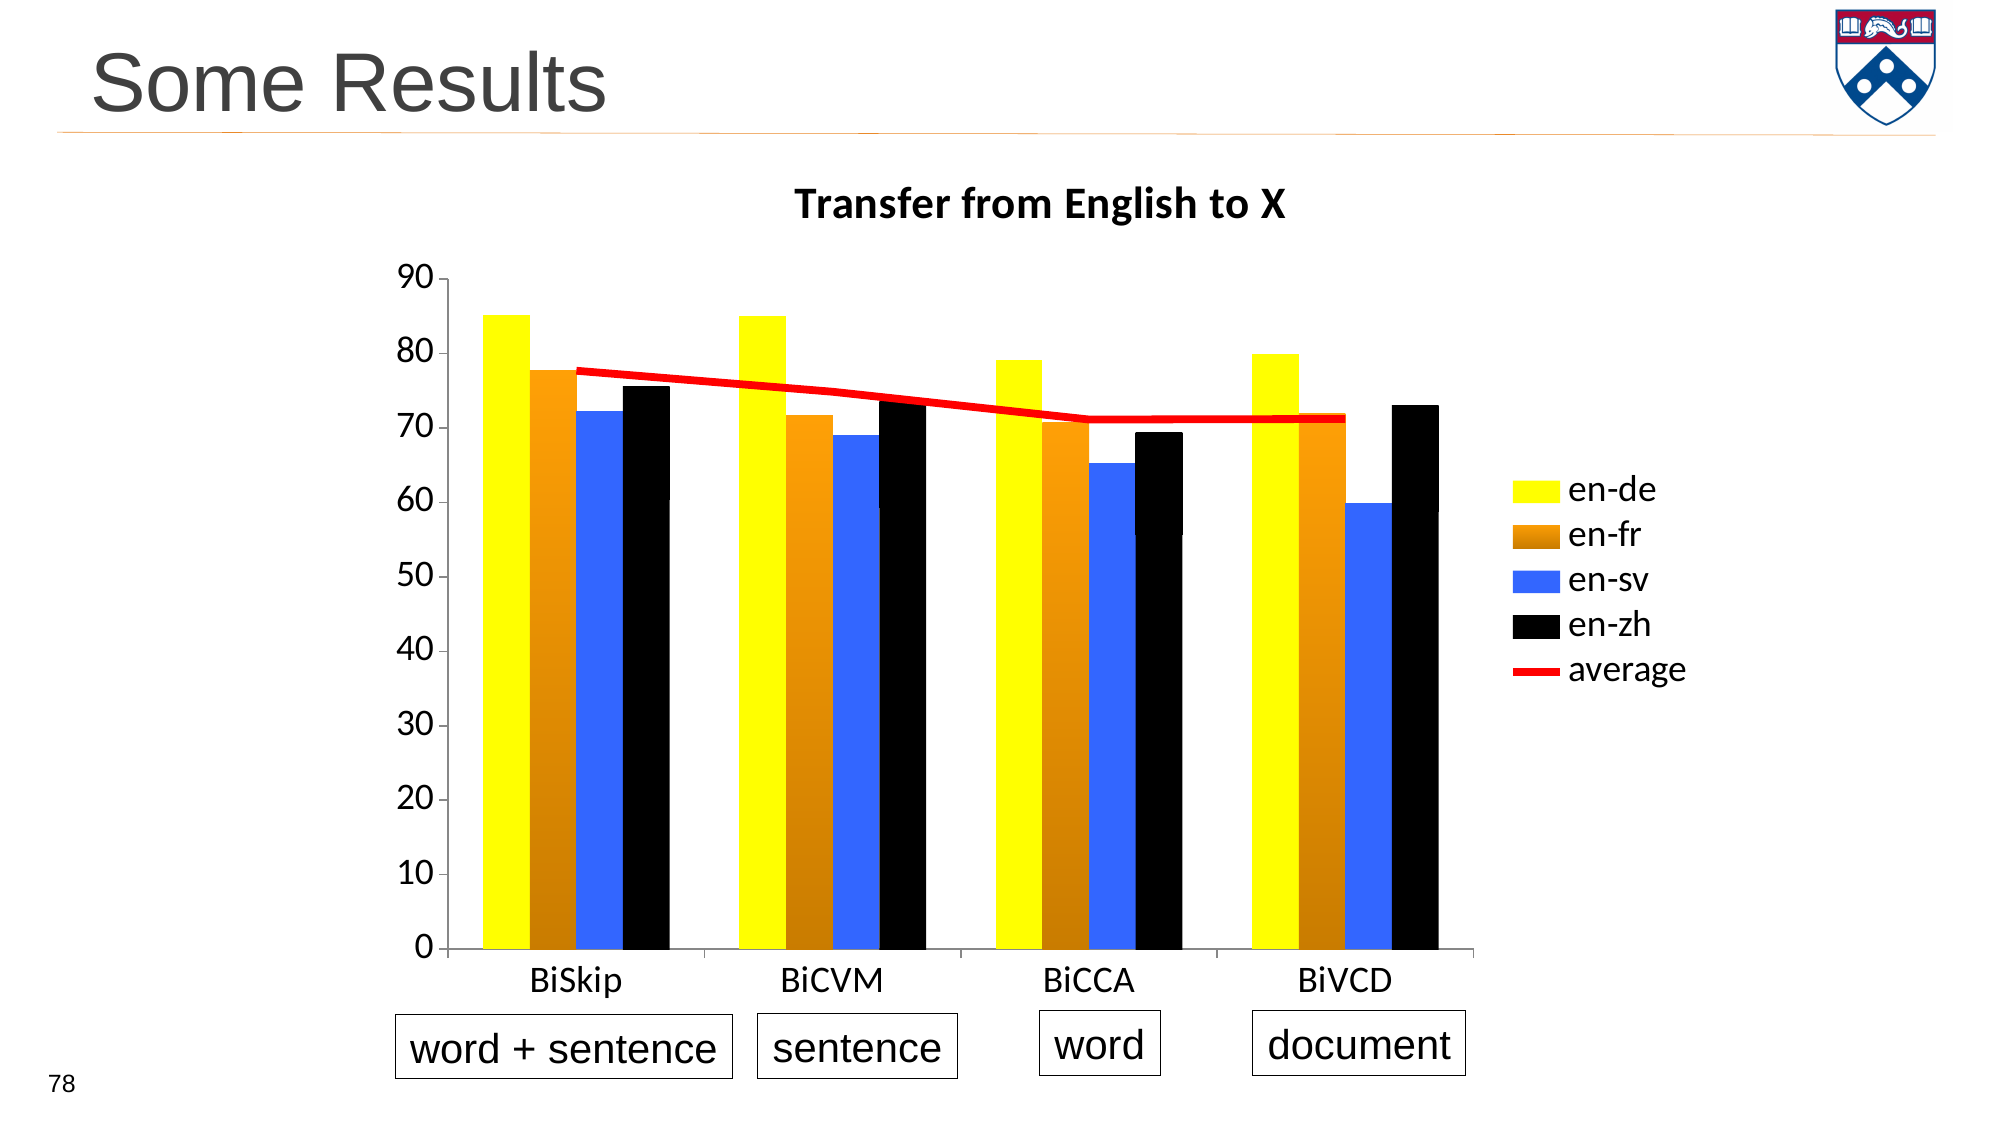

# Some Results

### Chart: Transfer from English to X

| Category | en-de | en-fr | en-sv | en-zh | average |
|---|---|---|---|---|---|
| BiSkip | 85.2 | 77.7 | 72.3 | 75.5 | 77.67499999999998 |
| BiCVM | 85.0 | 71.7 | 69.1 | 73.6 | 74.85 |
| BiCCA | 79.1 | 70.7 | 65.3 | 69.4 | 71.12499999999999 |
| BiVCD | 79.9 | 72.0 | 59.9 | 73.0 | 71.2 |
document
word
sentence
word + sentence
78